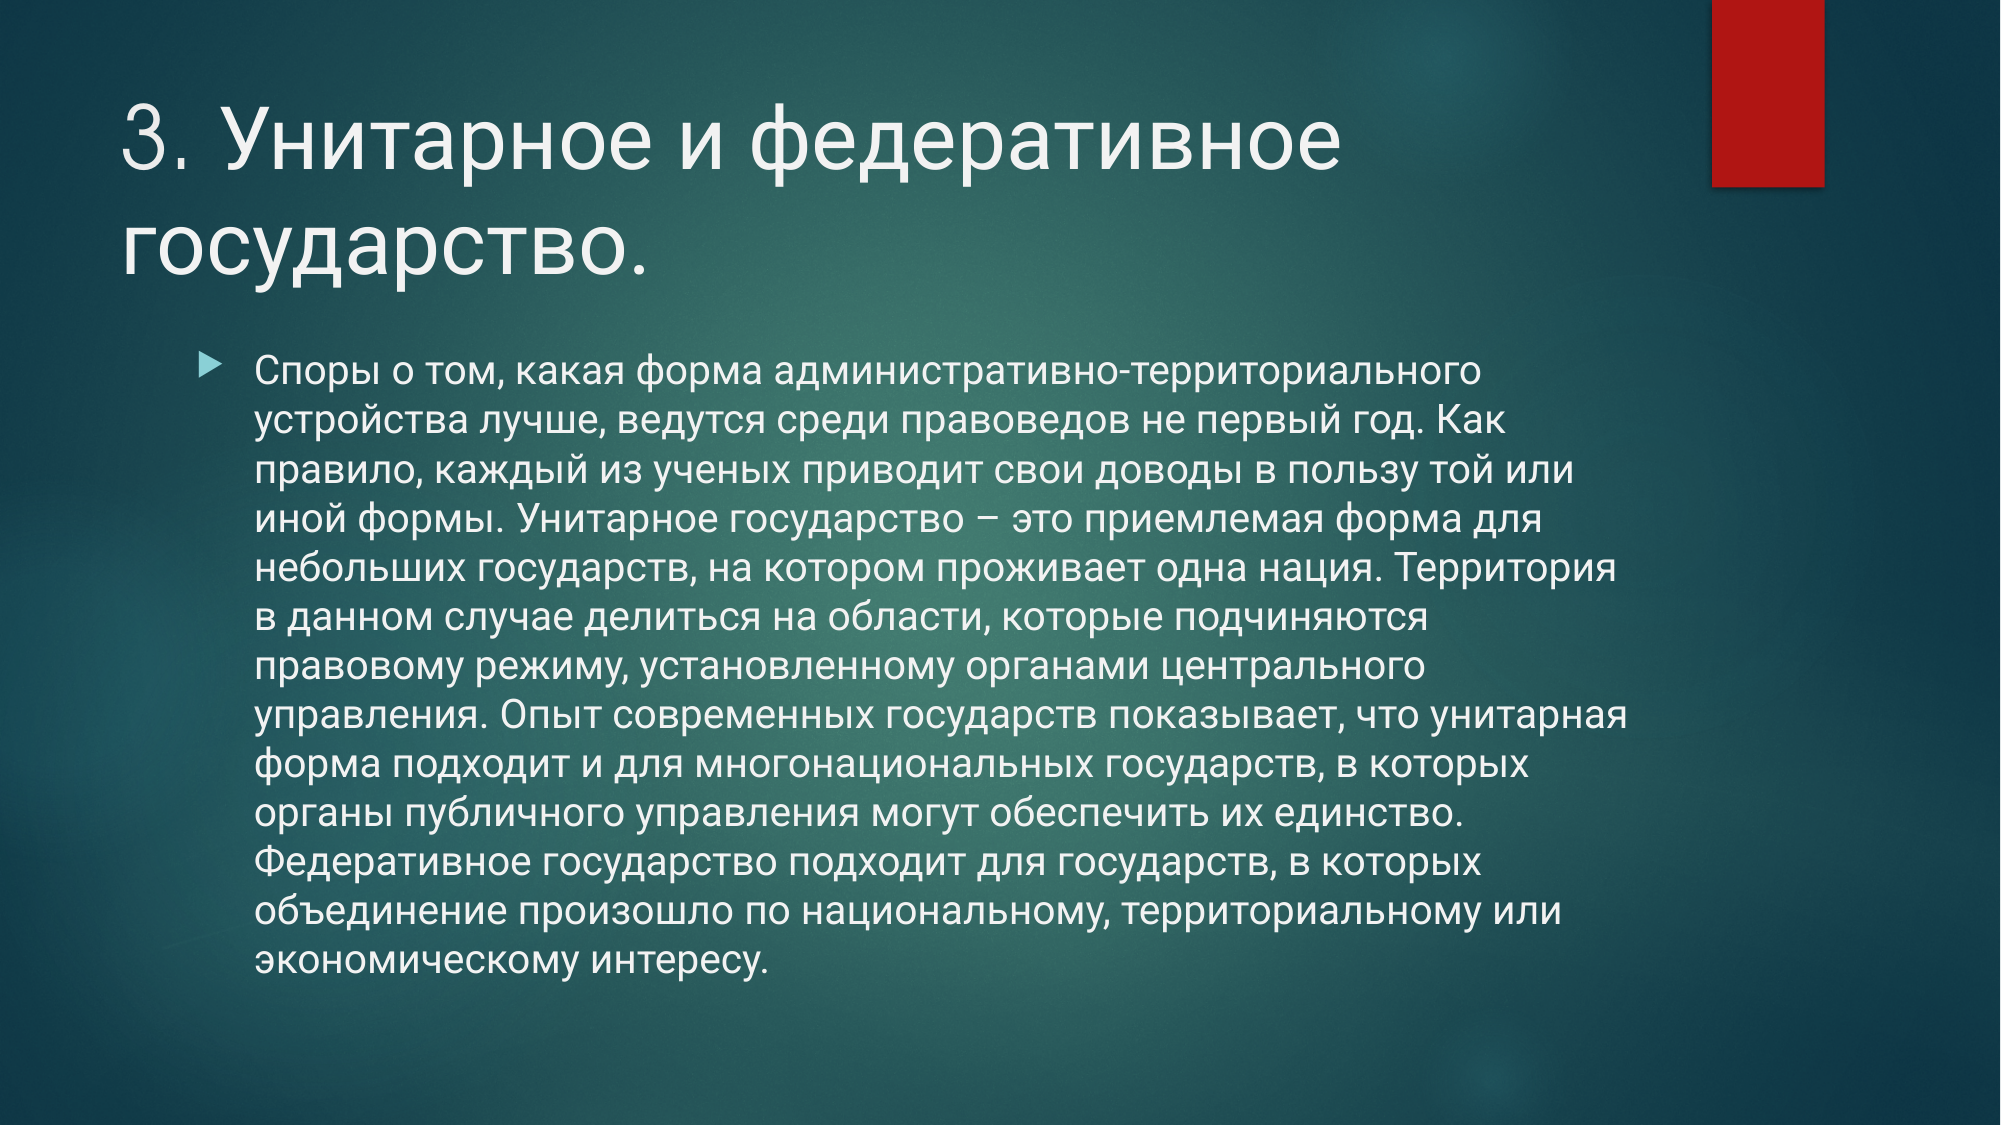

# 3. Унитарное и федеративное государство.
Споры о том, какая форма административно-территориального устройства лучше, ведутся среди правоведов не первый год. Как правило, каждый из ученых приводит свои доводы в пользу той или иной формы. Унитарное государство – это приемлемая форма для небольших государств, на котором проживает одна нация. Территория в данном случае делиться на области, которые подчиняются правовому режиму, установленному органами центрального управления. Опыт современных государств показывает, что унитарная форма подходит и для многонациональных государств, в которых органы публичного управления могут обеспечить их единство. Федеративное государство подходит для государств, в которых объединение произошло по национальному, территориальному или экономическому интересу.